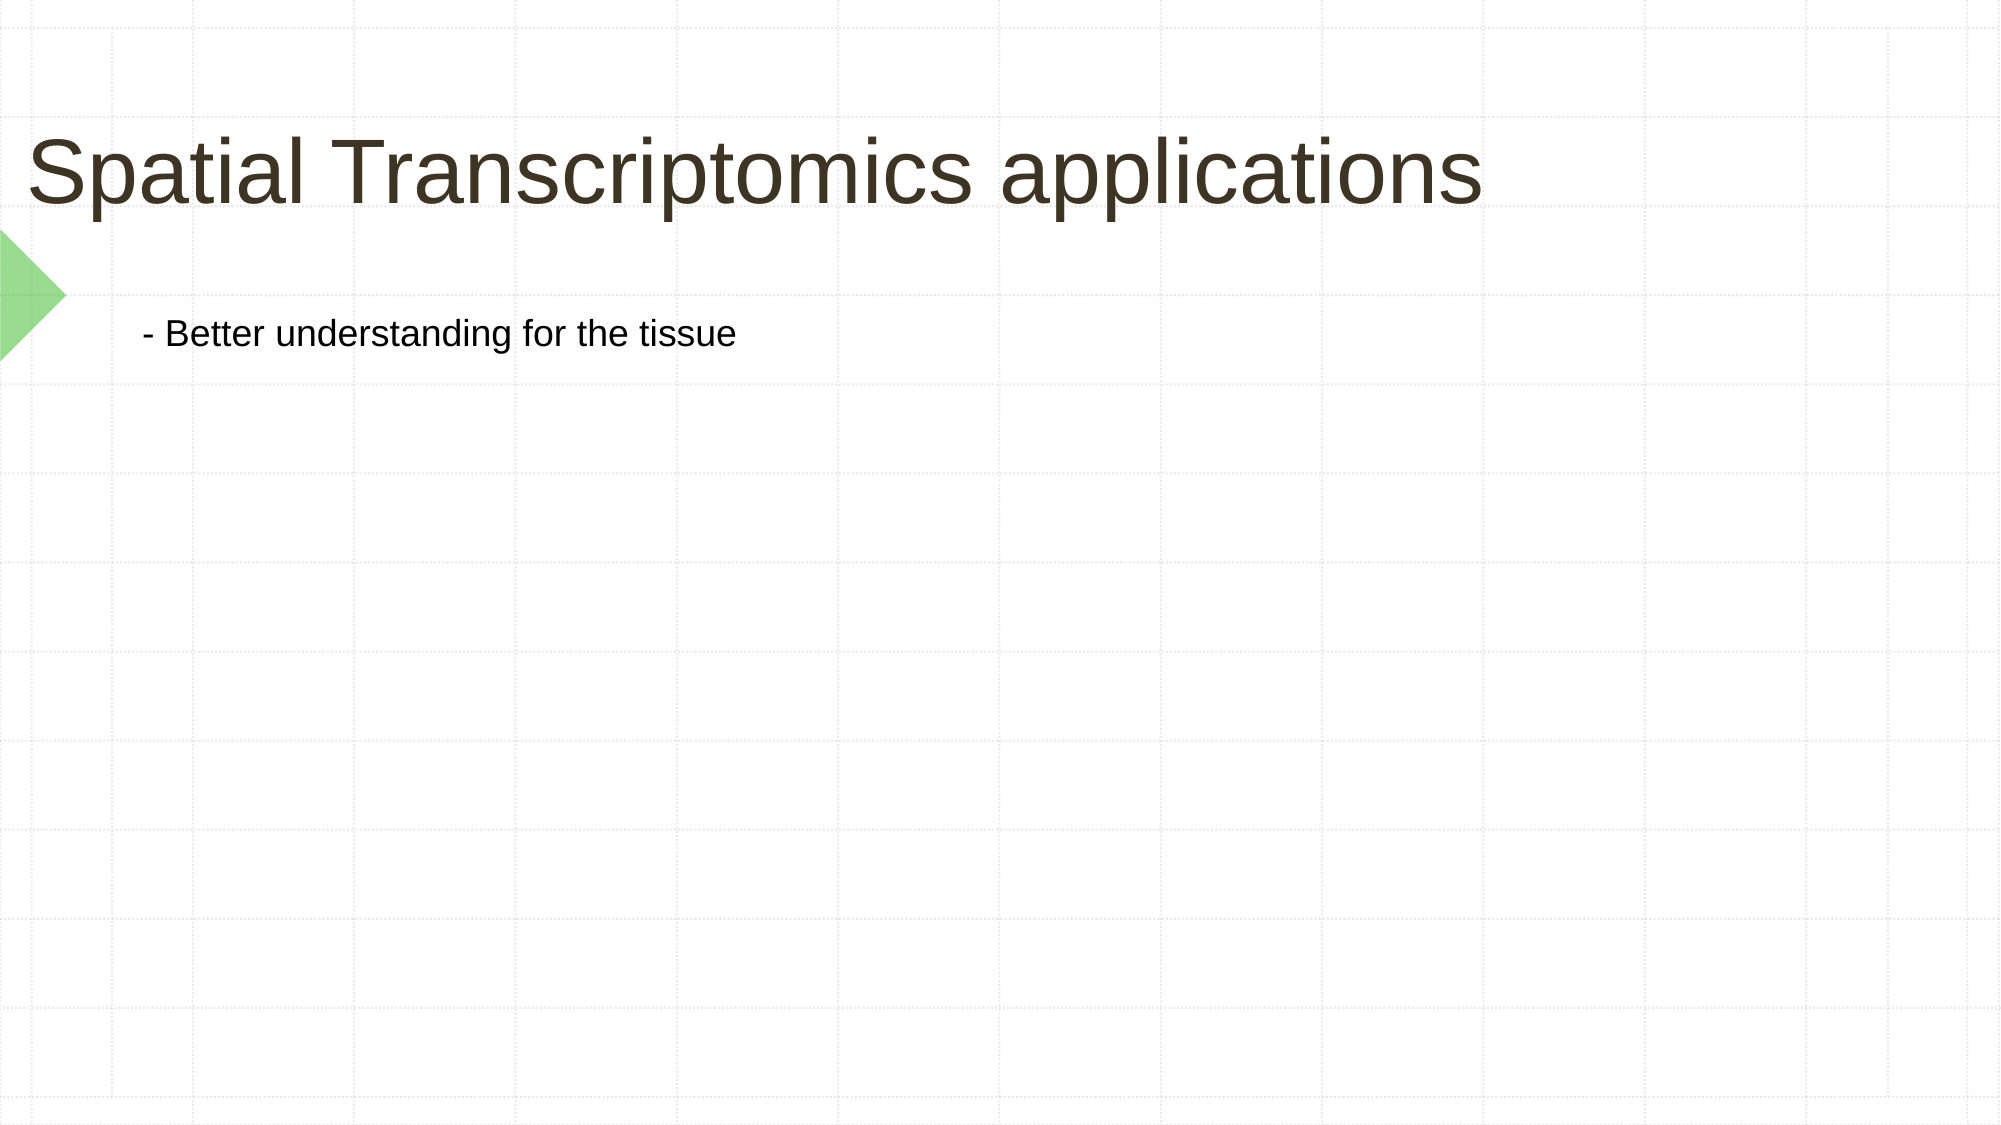

# Spatial Transcriptomics applications
- Better understanding for the tissue